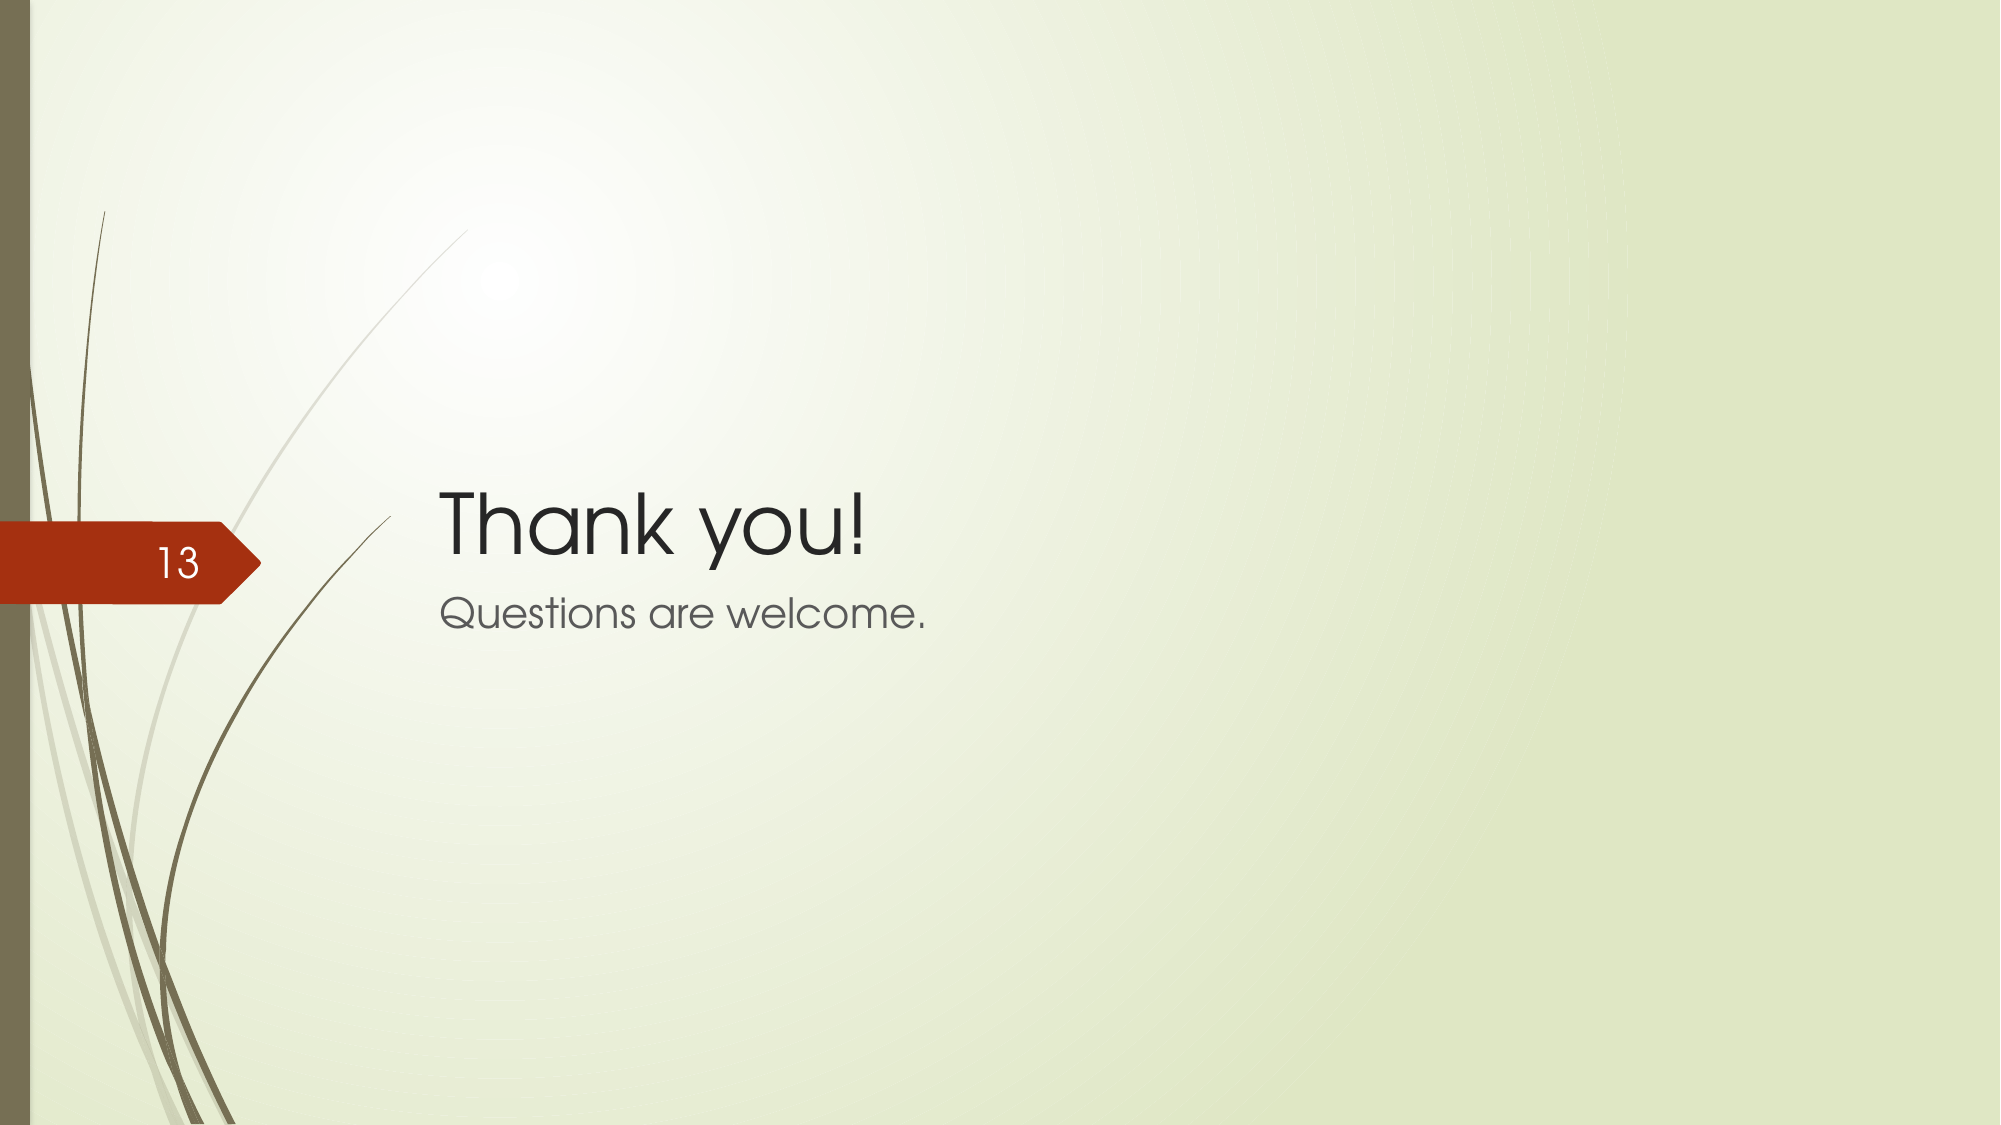

# Thank you!
13
Questions are welcome.